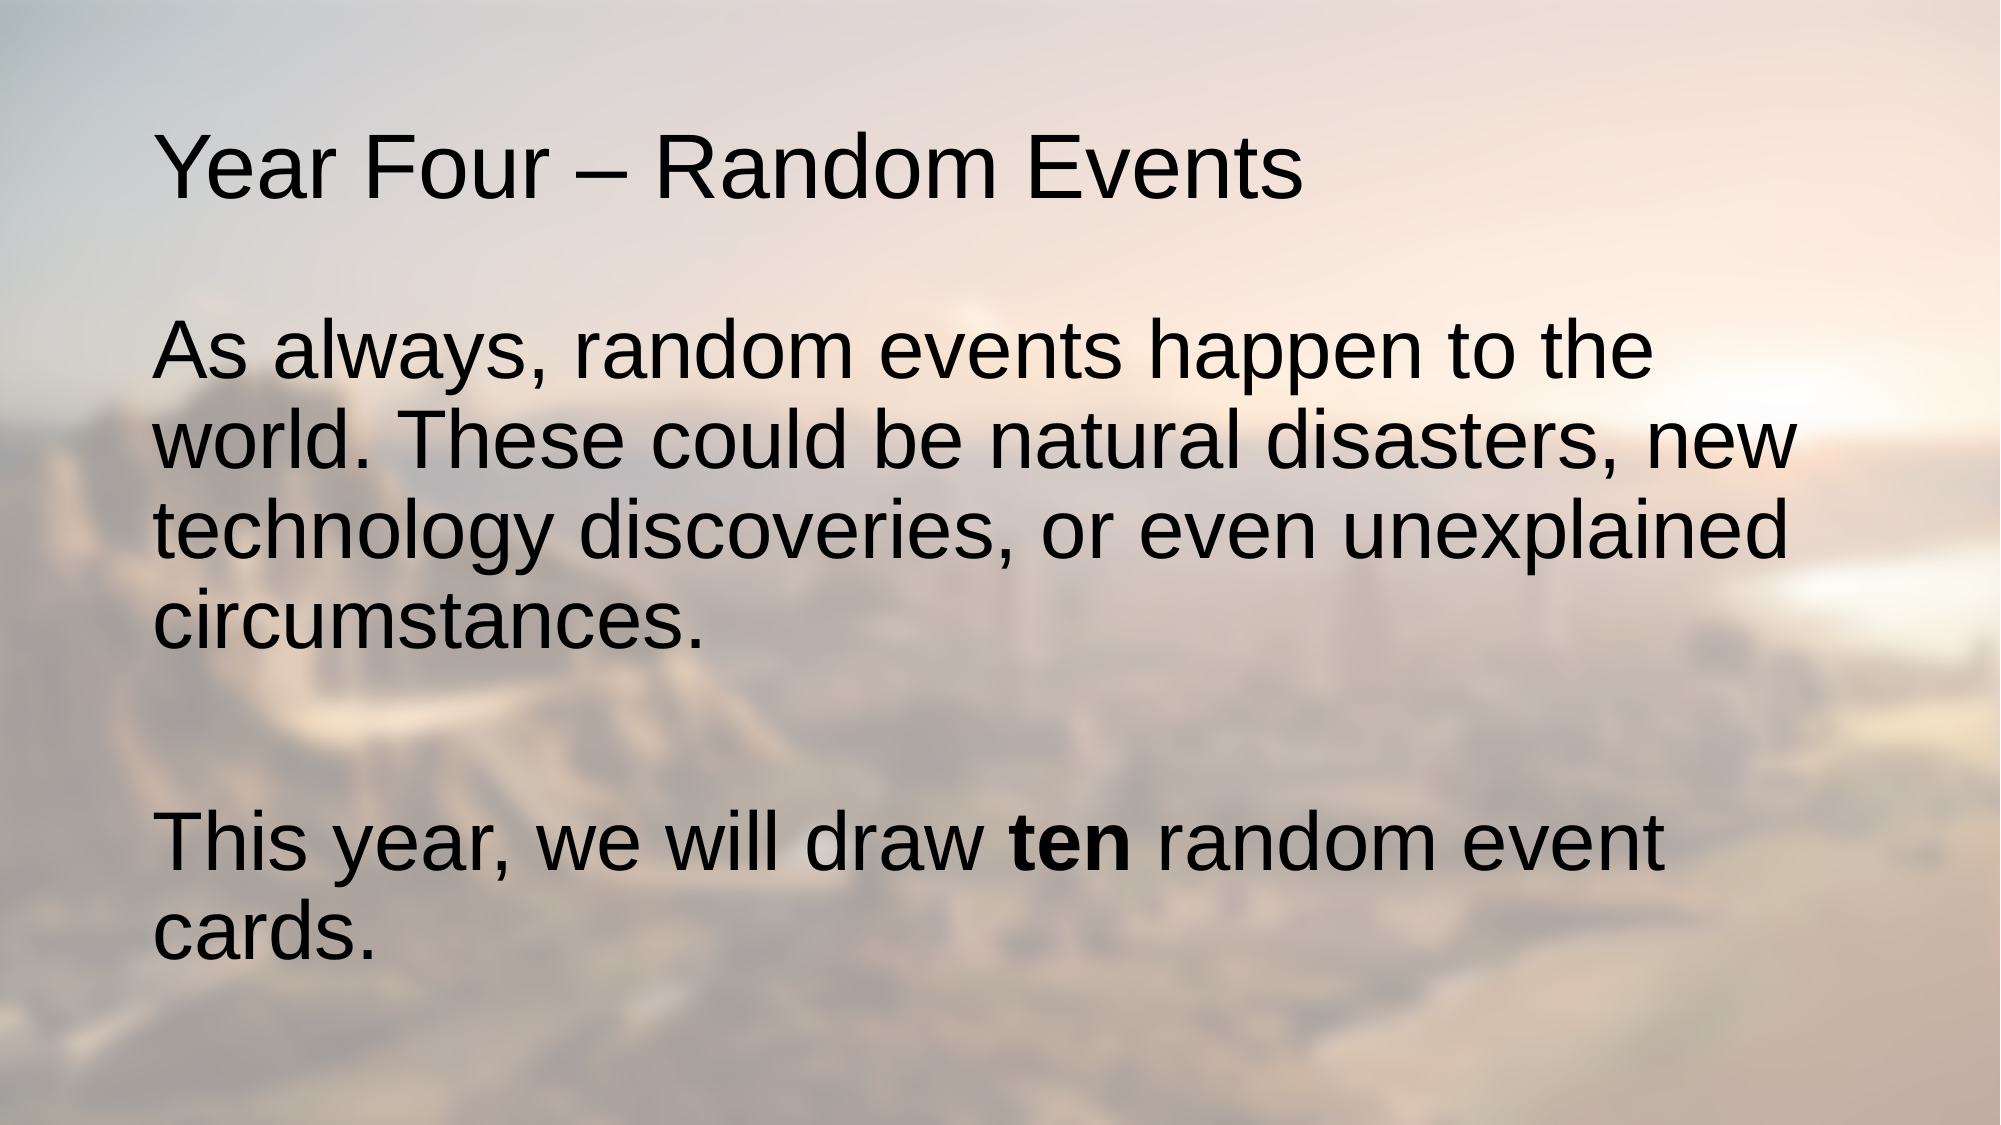

# Year Four – Random Events
As always, random events happen to the world. These could be natural disasters, new technology discoveries, or even unexplained circumstances.

This year, we will draw ten random event cards.